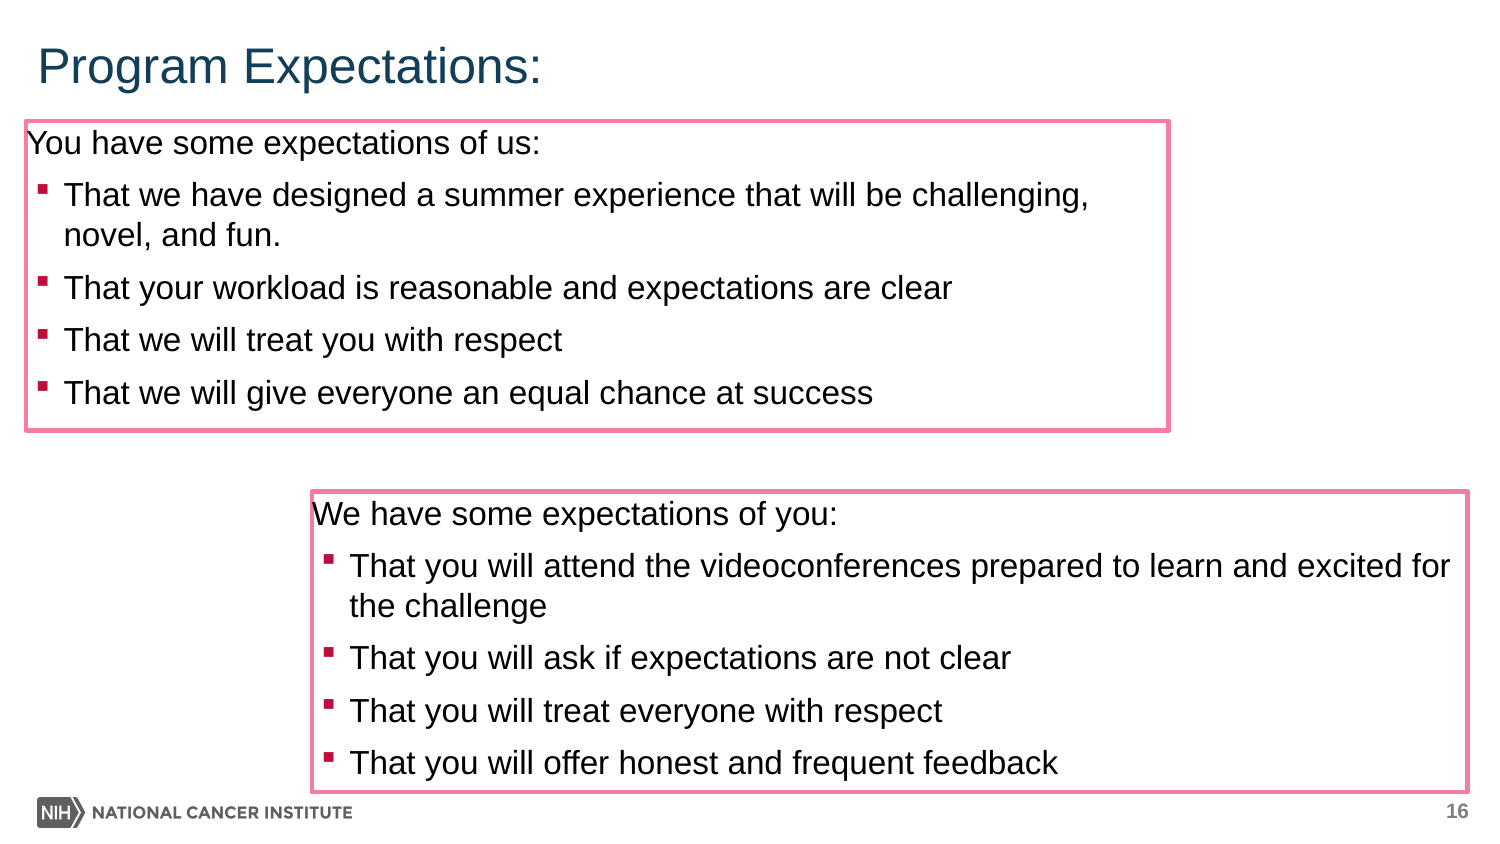

# Program Expectations:
You have some expectations of us:
That we have designed a summer experience that will be challenging, novel, and fun.
That your workload is reasonable and expectations are clear
That we will treat you with respect
That we will give everyone an equal chance at success

We have some expectations of you:
That you will attend the videoconferences prepared to learn and excited for the challenge
That you will ask if expectations are not clear
That you will treat everyone with respect
That you will offer honest and frequent feedback